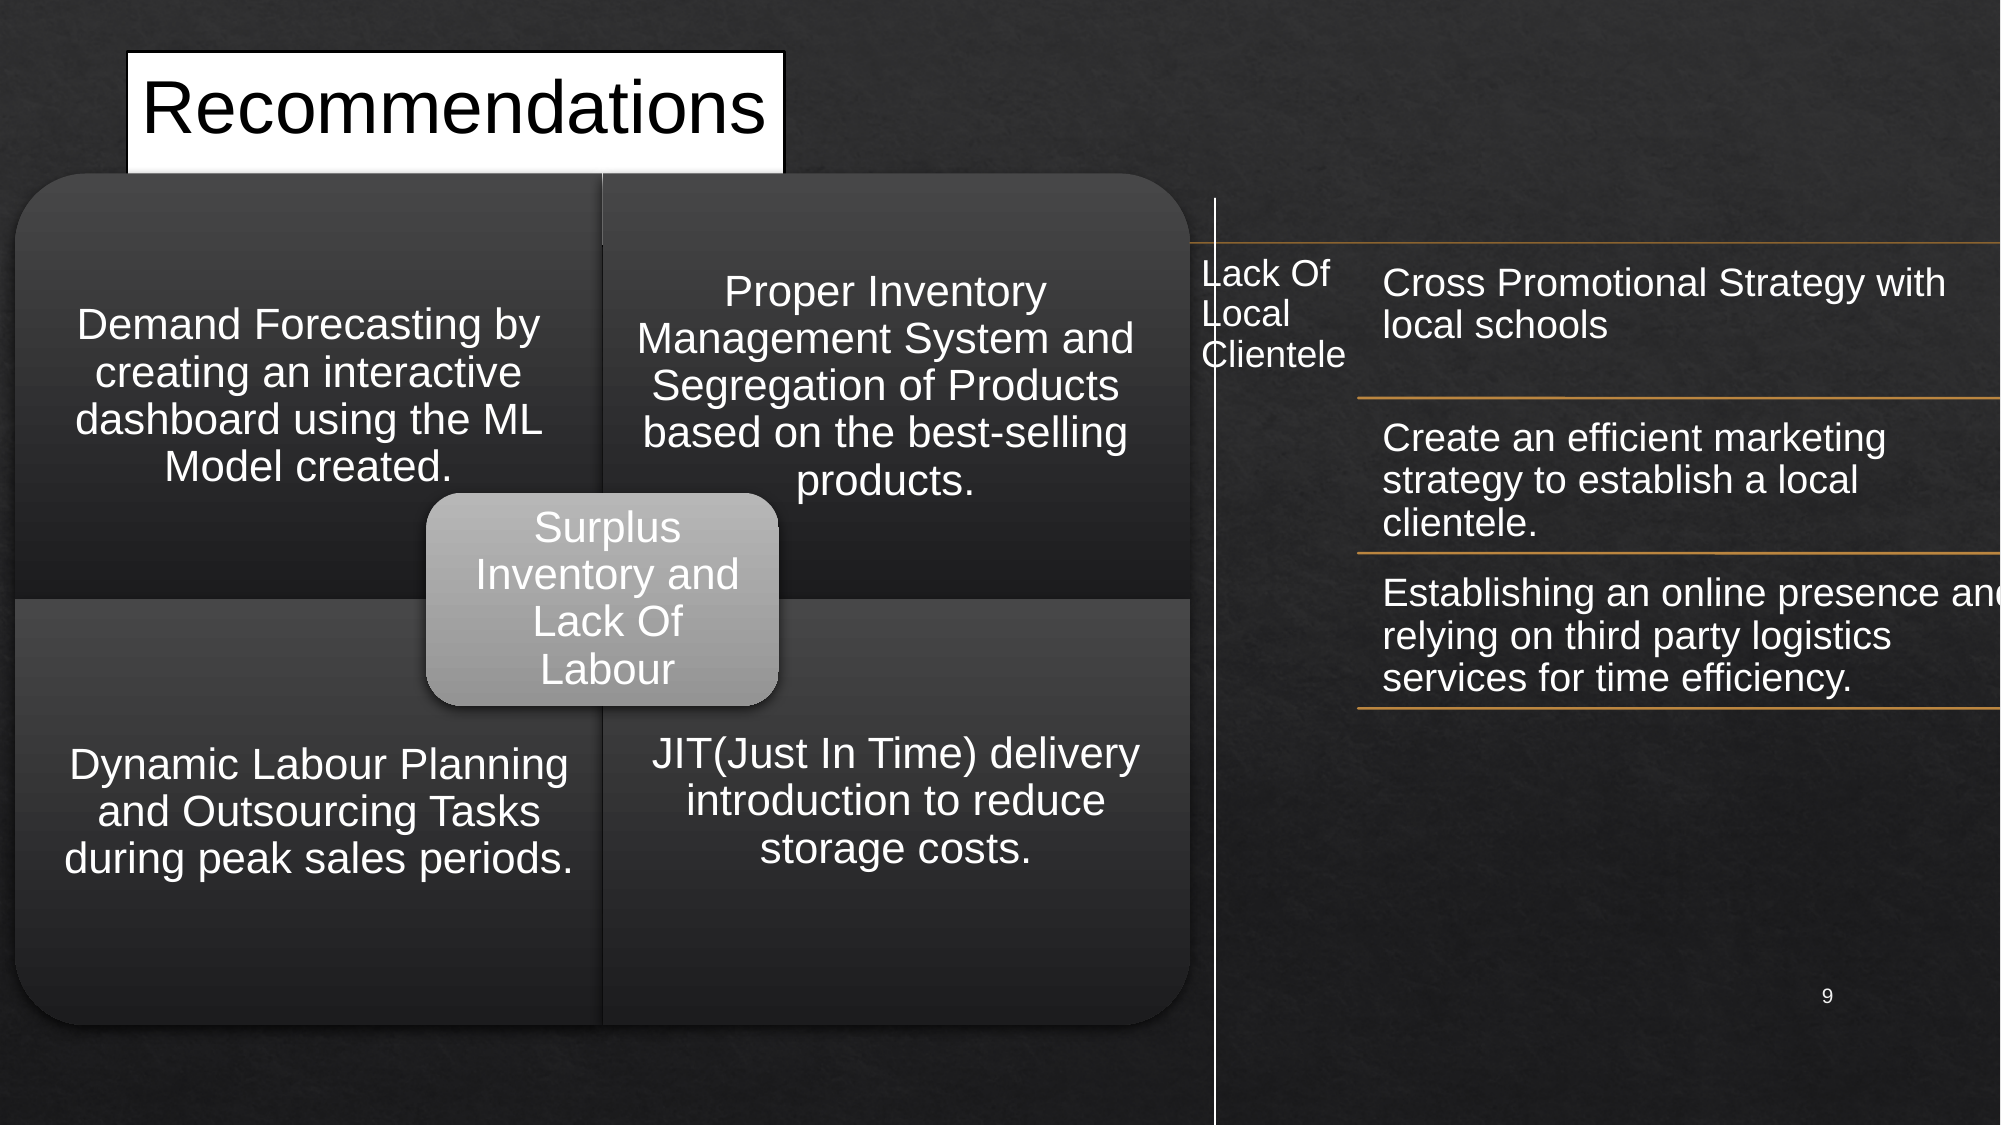

Recommendations:
Demand Forecasting by creating an interactive dashboard using the ML Model created.
Proper Inventory Management System and Segregation of Products based on the best-selling products.
Dynamic Labour Planning and Outsourcing Tasks during peak sales periods.
JIT(Just In Time) delivery introduction to reduce storage costs.
Surplus Inventory and Lack Of Labour
Lack Of Local Clientele
Cross Promotional Strategy with local schools
Create an efficient marketing strategy to establish a local clientele.
Establishing an online presence and relying on third party logistics services for time efficiency.
9